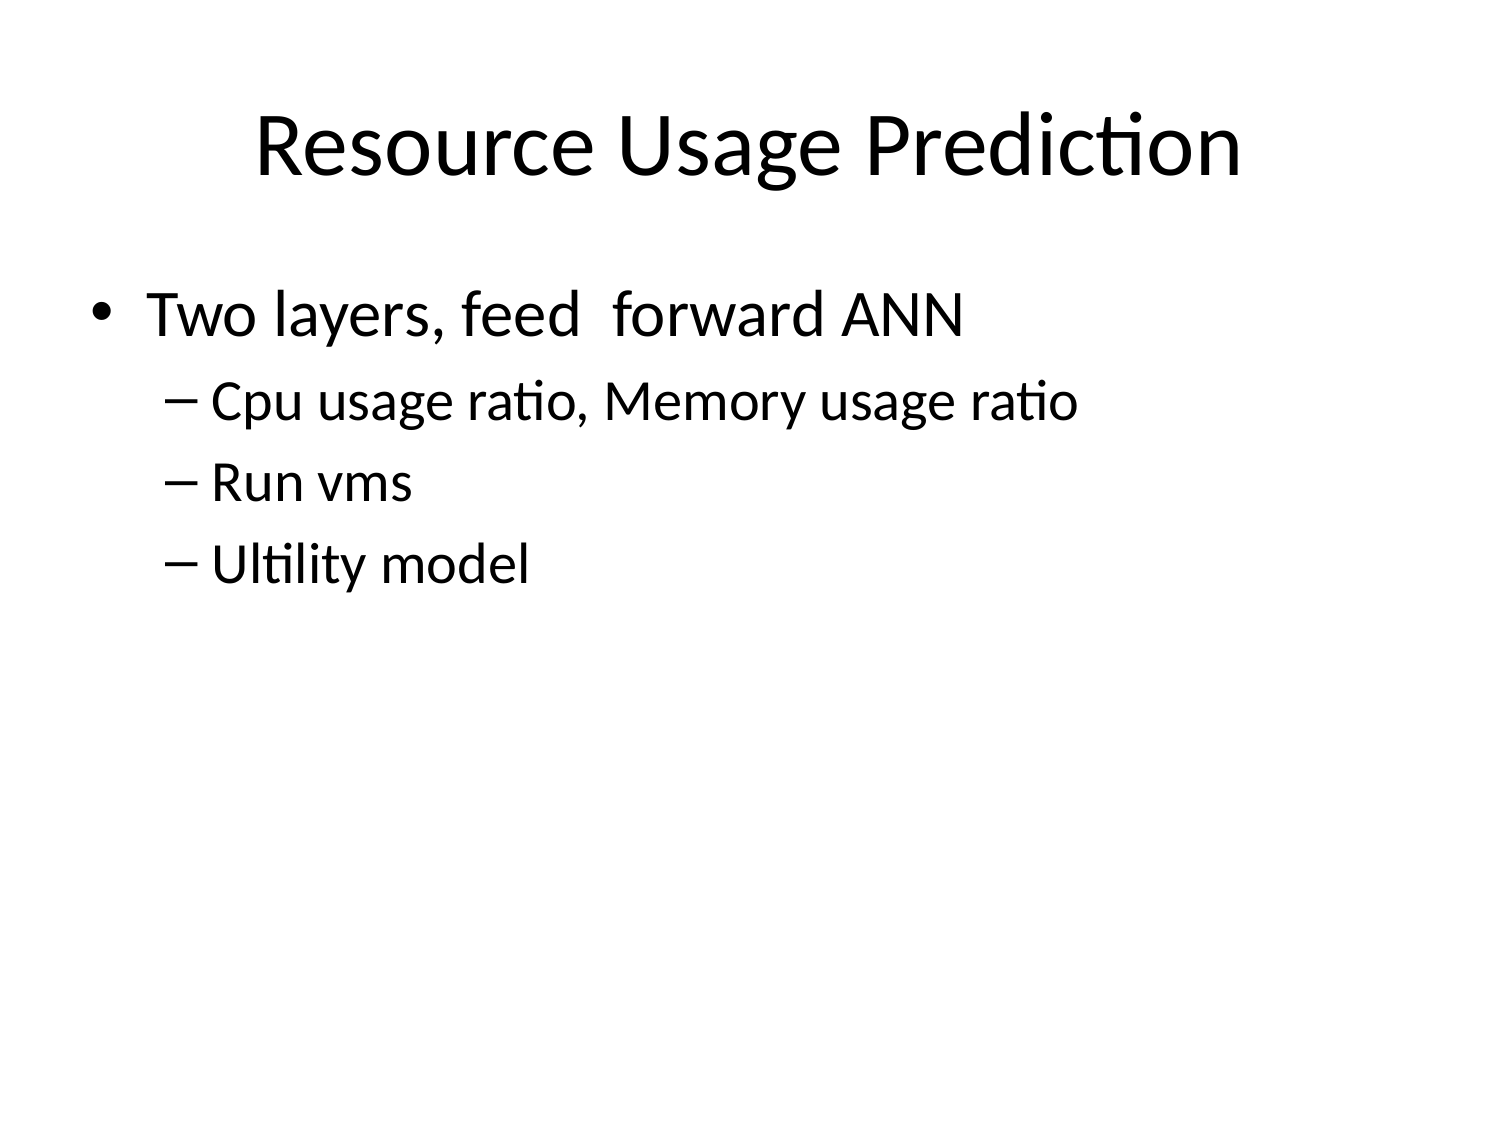

# Resource Usage Prediction
Two layers, feed  forward ANN
Cpu usage ratio, Memory usage ratio
Run vms
Ultility model